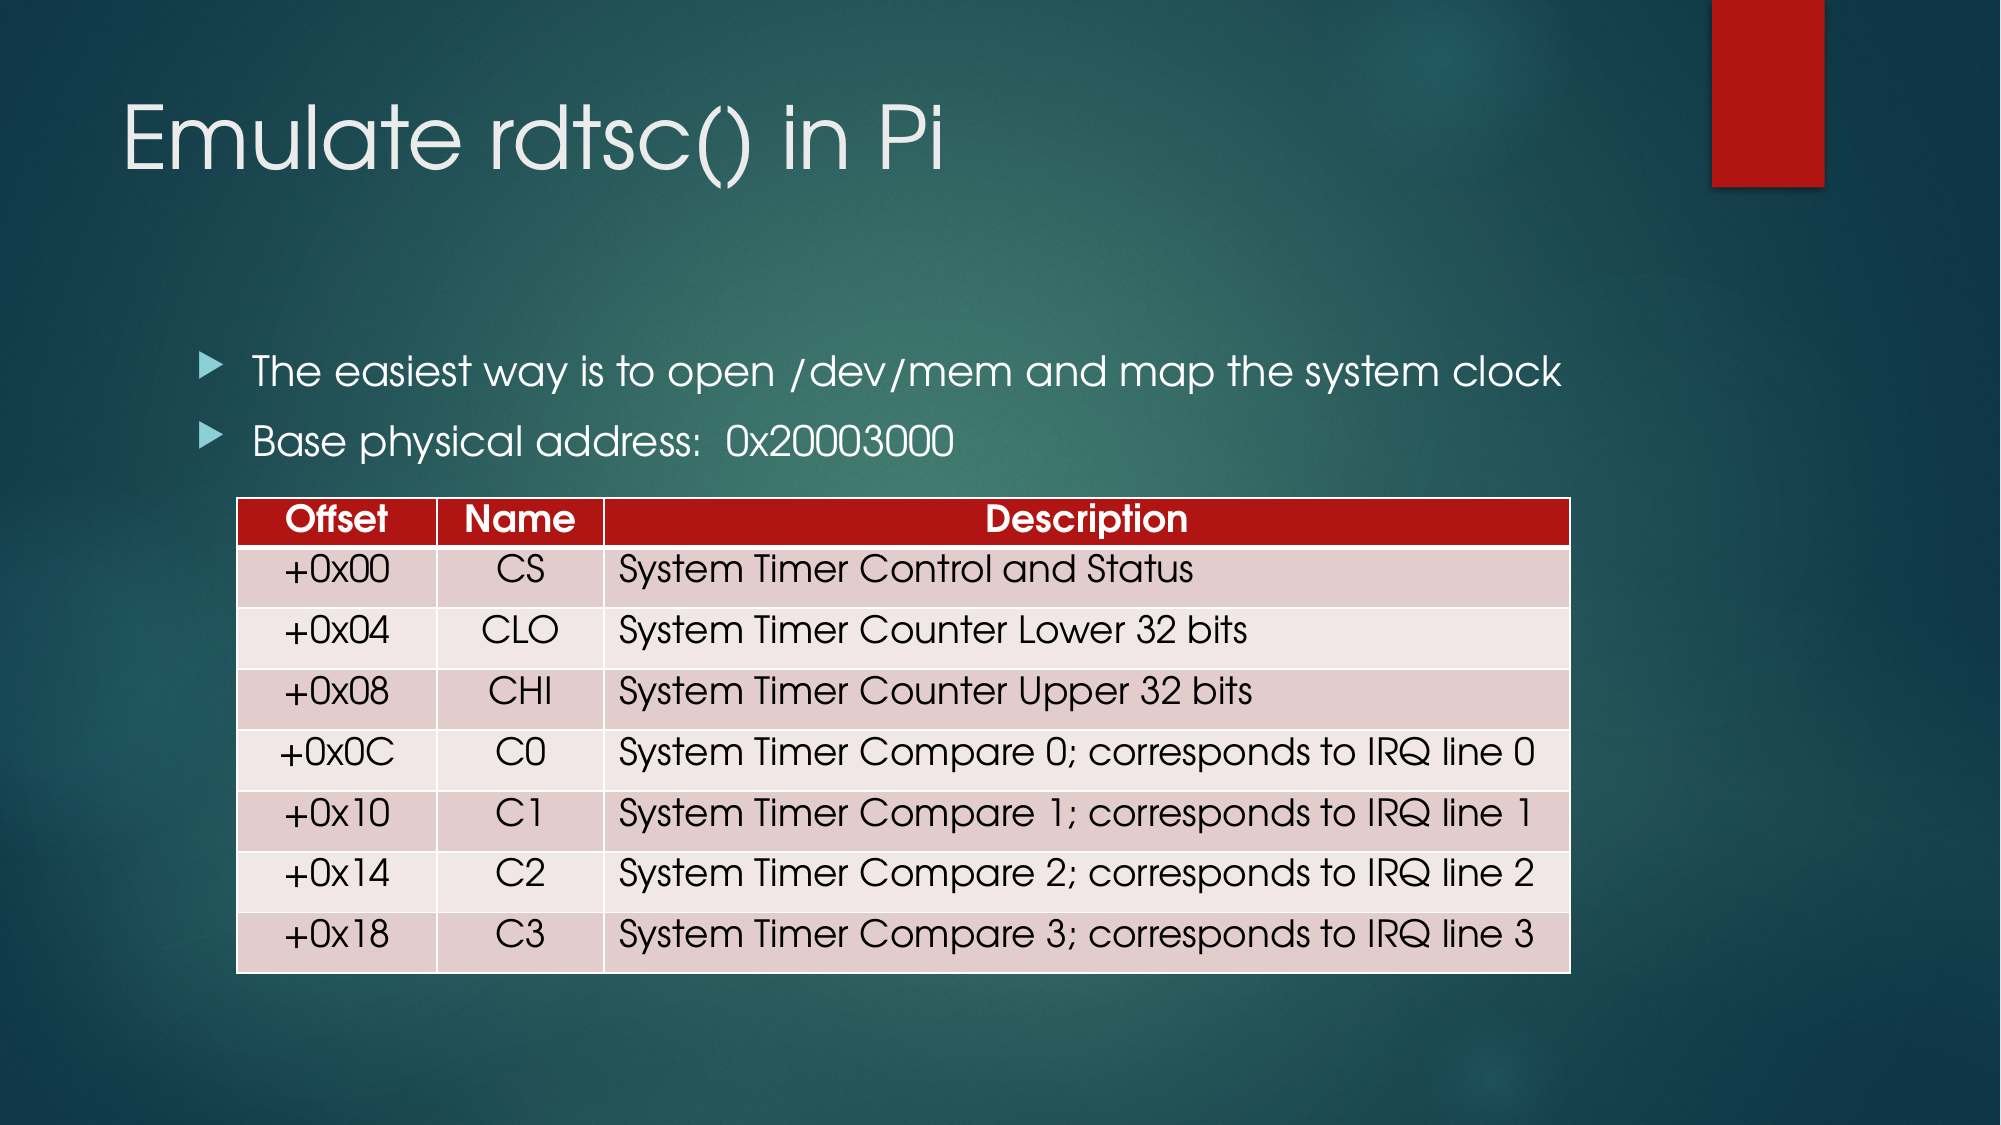

# Emulate rdtsc() in Pi
The easiest way is to open /dev/mem and map the system clock
Base physical address:  0x20003000
| Offset | Name | Description |
| --- | --- | --- |
| +0x00 | CS | System Timer Control and Status |
| +0x04 | CLO | System Timer Counter Lower 32 bits |
| +0x08 | CHI | System Timer Counter Upper 32 bits |
| +0x0C | C0 | System Timer Compare 0; corresponds to IRQ line 0 |
| +0x10 | C1 | System Timer Compare 1; corresponds to IRQ line 1 |
| +0x14 | C2 | System Timer Compare 2; corresponds to IRQ line 2 |
| +0x18 | C3 | System Timer Compare 3; corresponds to IRQ line 3 |